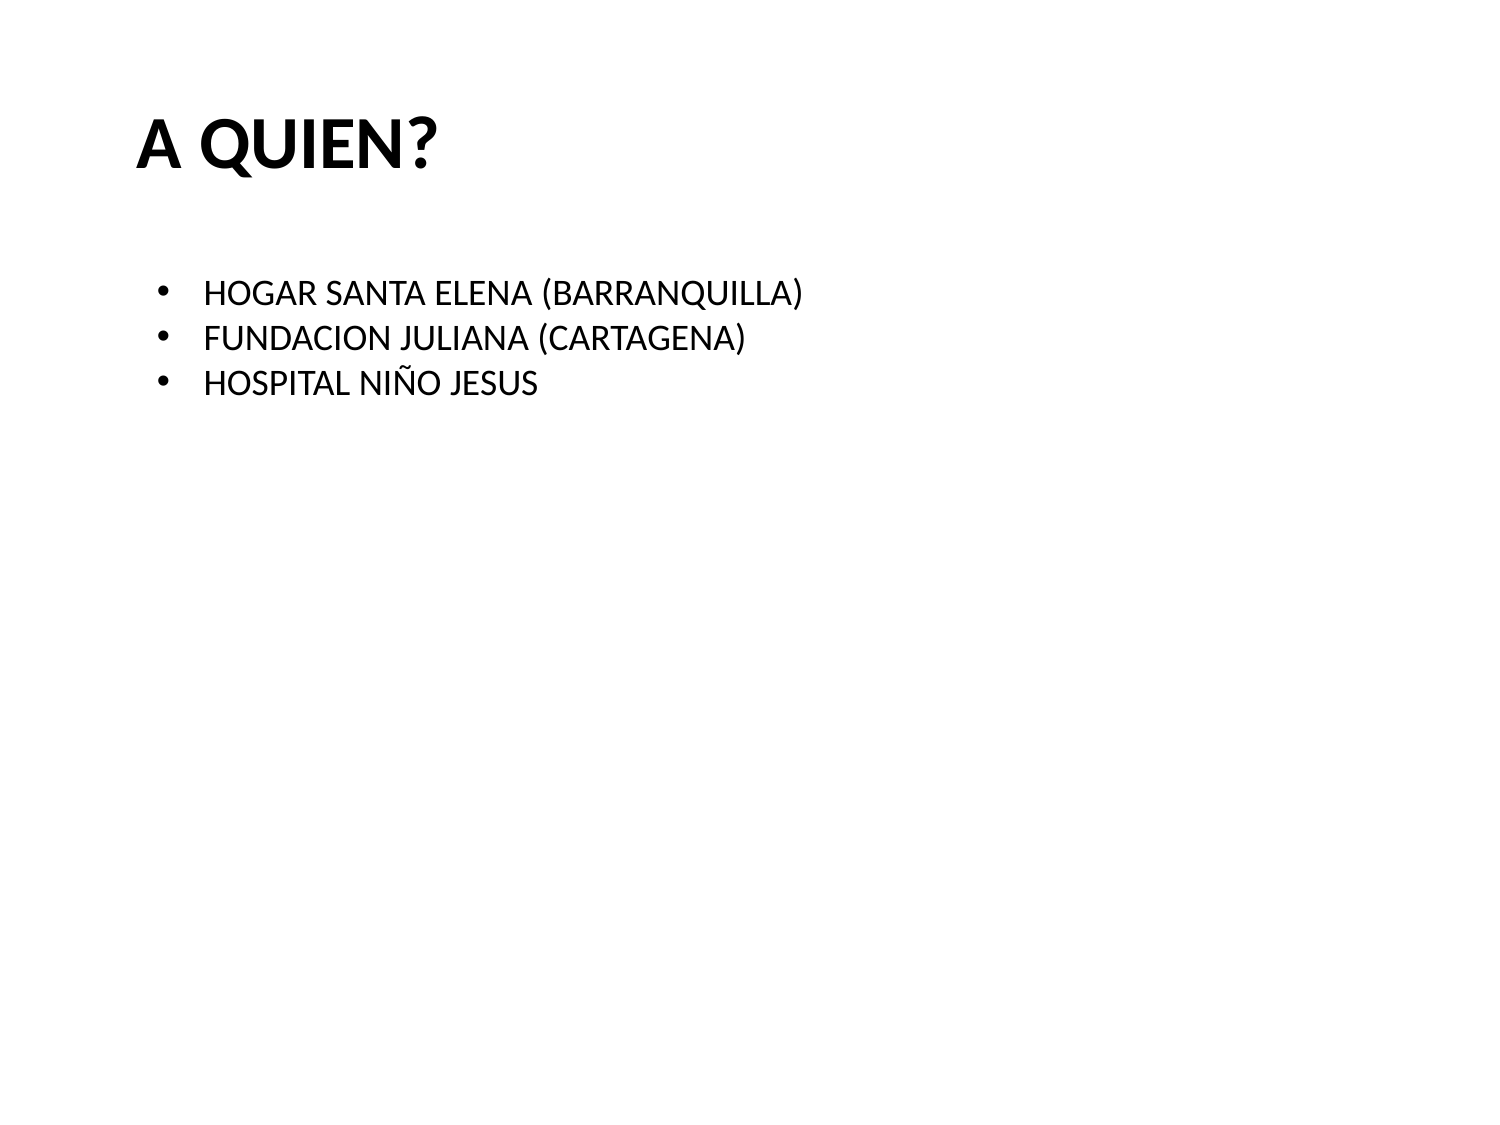

A QUIEN?
HOGAR SANTA ELENA (BARRANQUILLA)
FUNDACION JULIANA (CARTAGENA)
HOSPITAL NIÑO JESUS